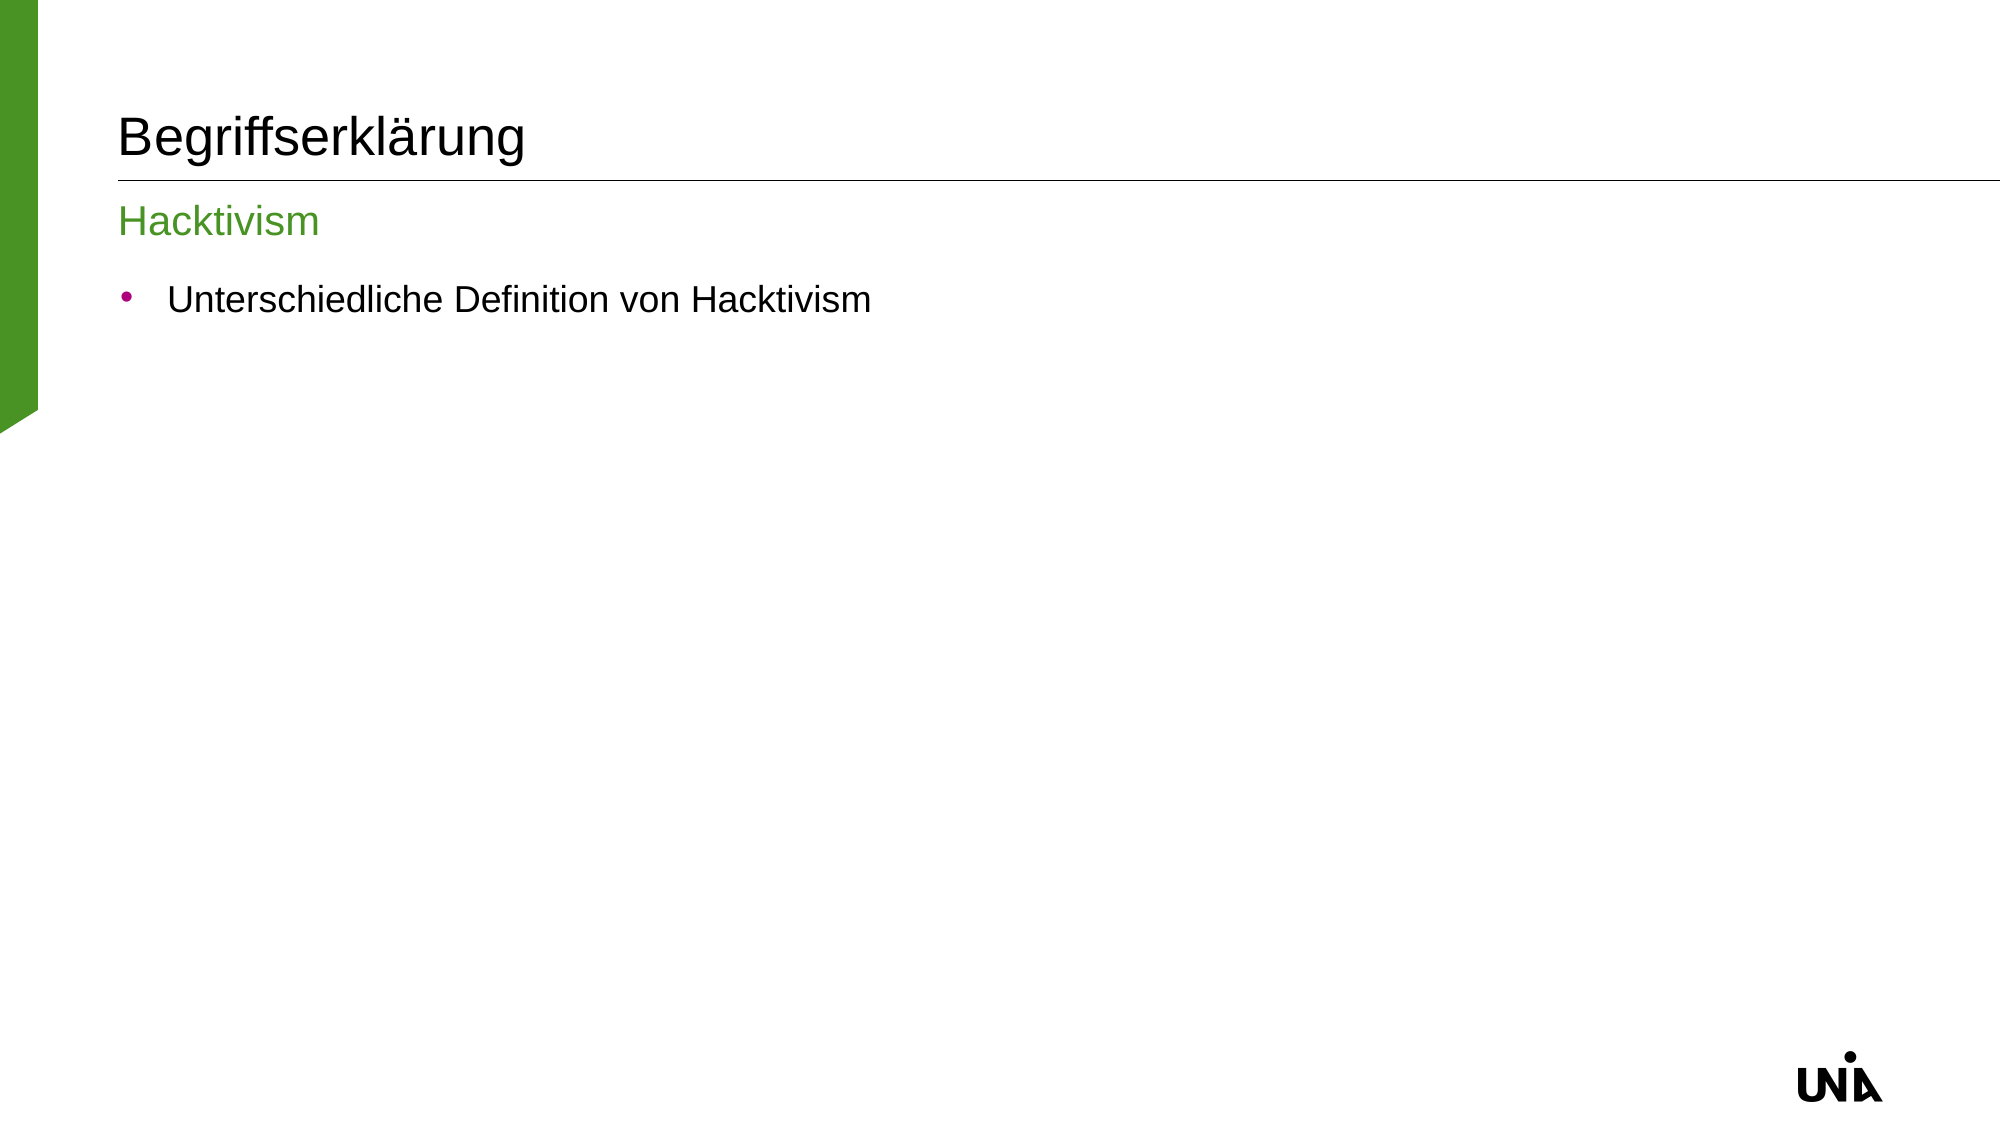

# Begriffserklärung
Hacktivism
Unterschiedliche Definition von Hacktivism